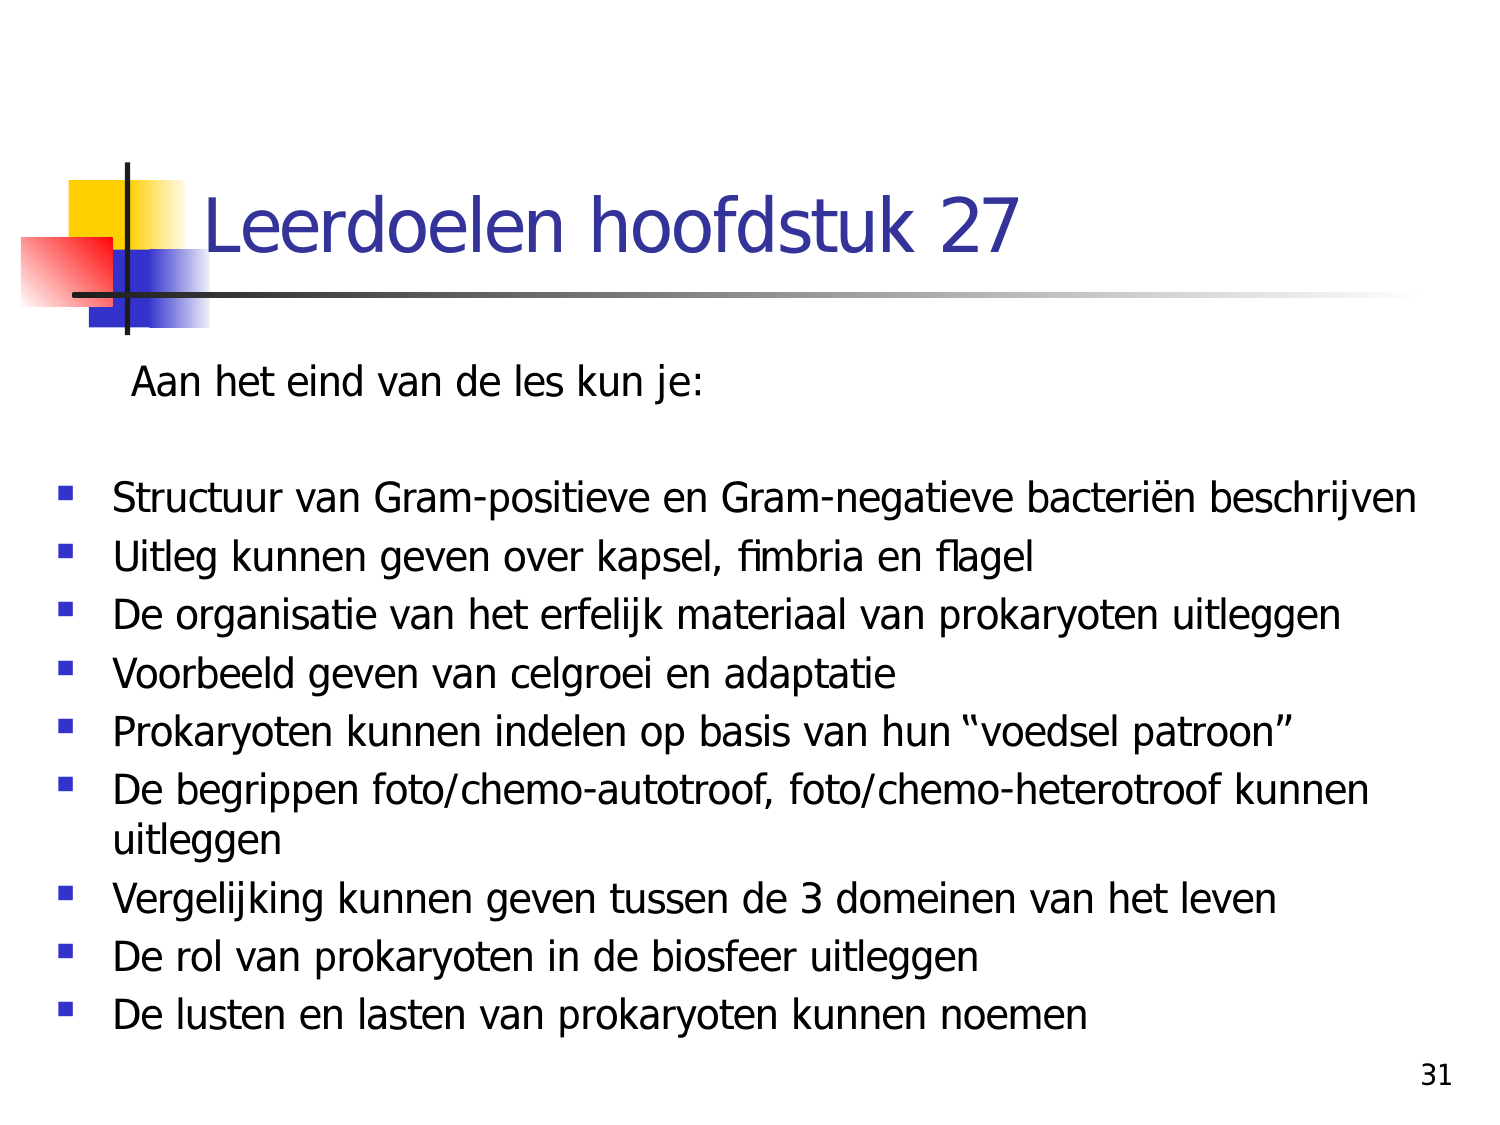

# Leerdoelen hoofdstuk 27
Aan het eind van de les kun je:

Structuur van Gram-positieve en Gram-negatieve bacteriën beschrijven
Uitleg kunnen geven over kapsel, fimbria en flagel
De organisatie van het erfelijk materiaal van prokaryoten uitleggen
Voorbeeld geven van celgroei en adaptatie
Prokaryoten kunnen indelen op basis van hun “voedsel patroon”
De begrippen foto/chemo-autotroof, foto/chemo-heterotroof kunnen uitleggen
Vergelijking kunnen geven tussen de 3 domeinen van het leven
De rol van prokaryoten in de biosfeer uitleggen
De lusten en lasten van prokaryoten kunnen noemen
31